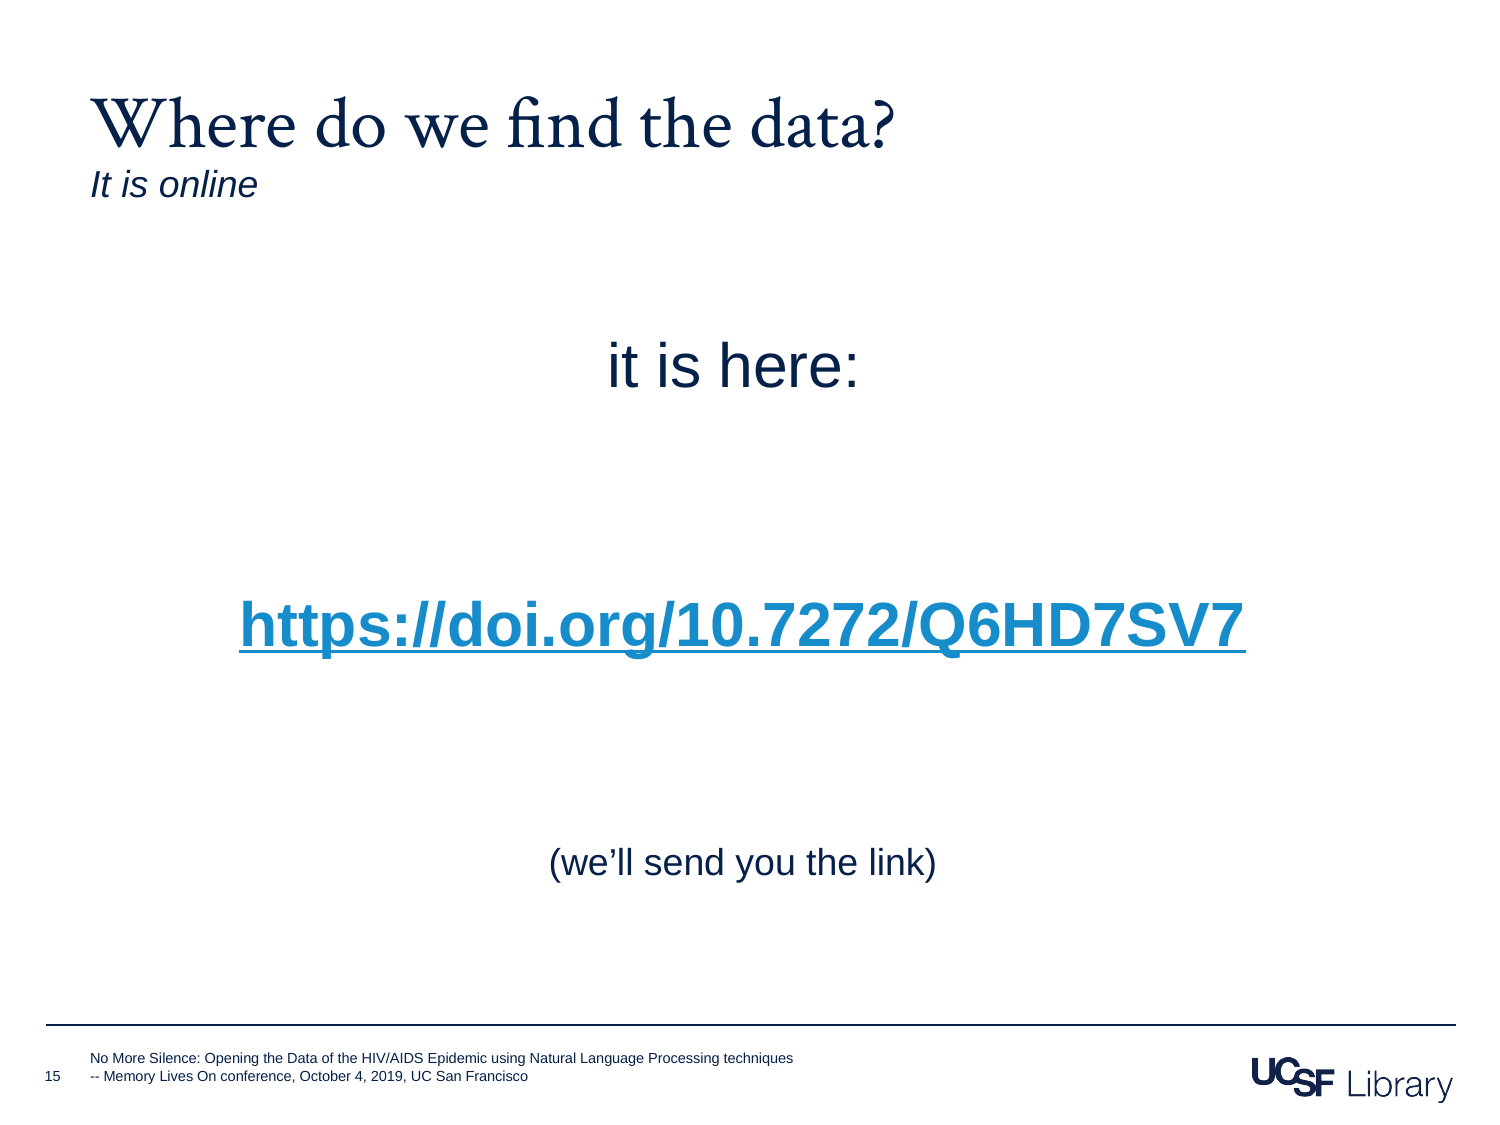

# Where do we find the data?
It is online
it is here:

https://doi.org/10.7272/Q6HD7SV7

(we’ll send you the link)
15
No More Silence: Opening the Data of the HIV/AIDS Epidemic using Natural Language Processing techniques -- Memory Lives On conference, October 4, 2019, UC San Francisco